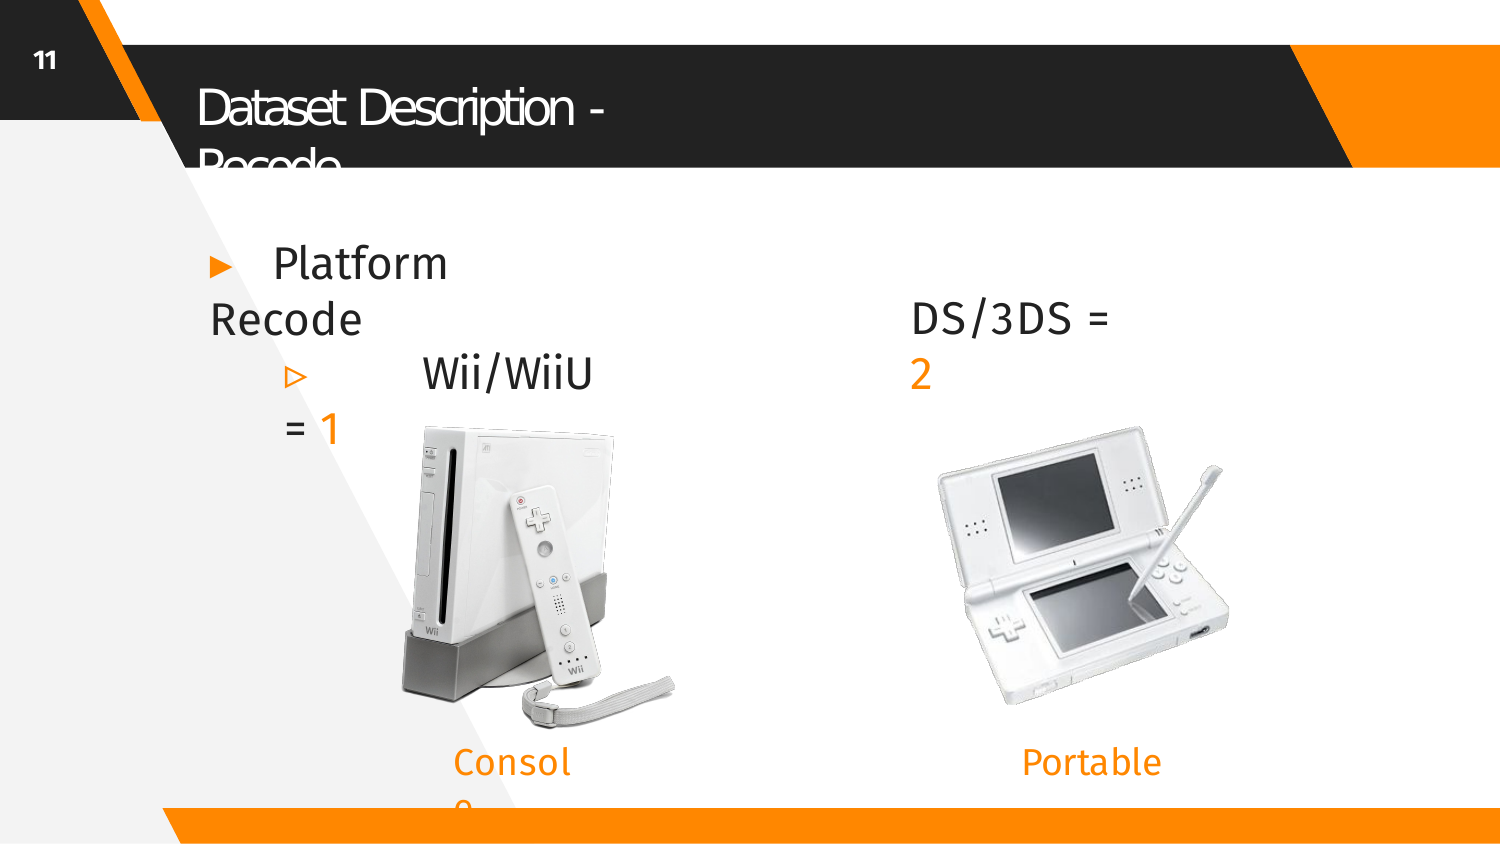

11
# Dataset Description - Recode
▸	Platform Recode
▹	Wii/WiiU = 1
DS/3DS = 2

Console
Portable